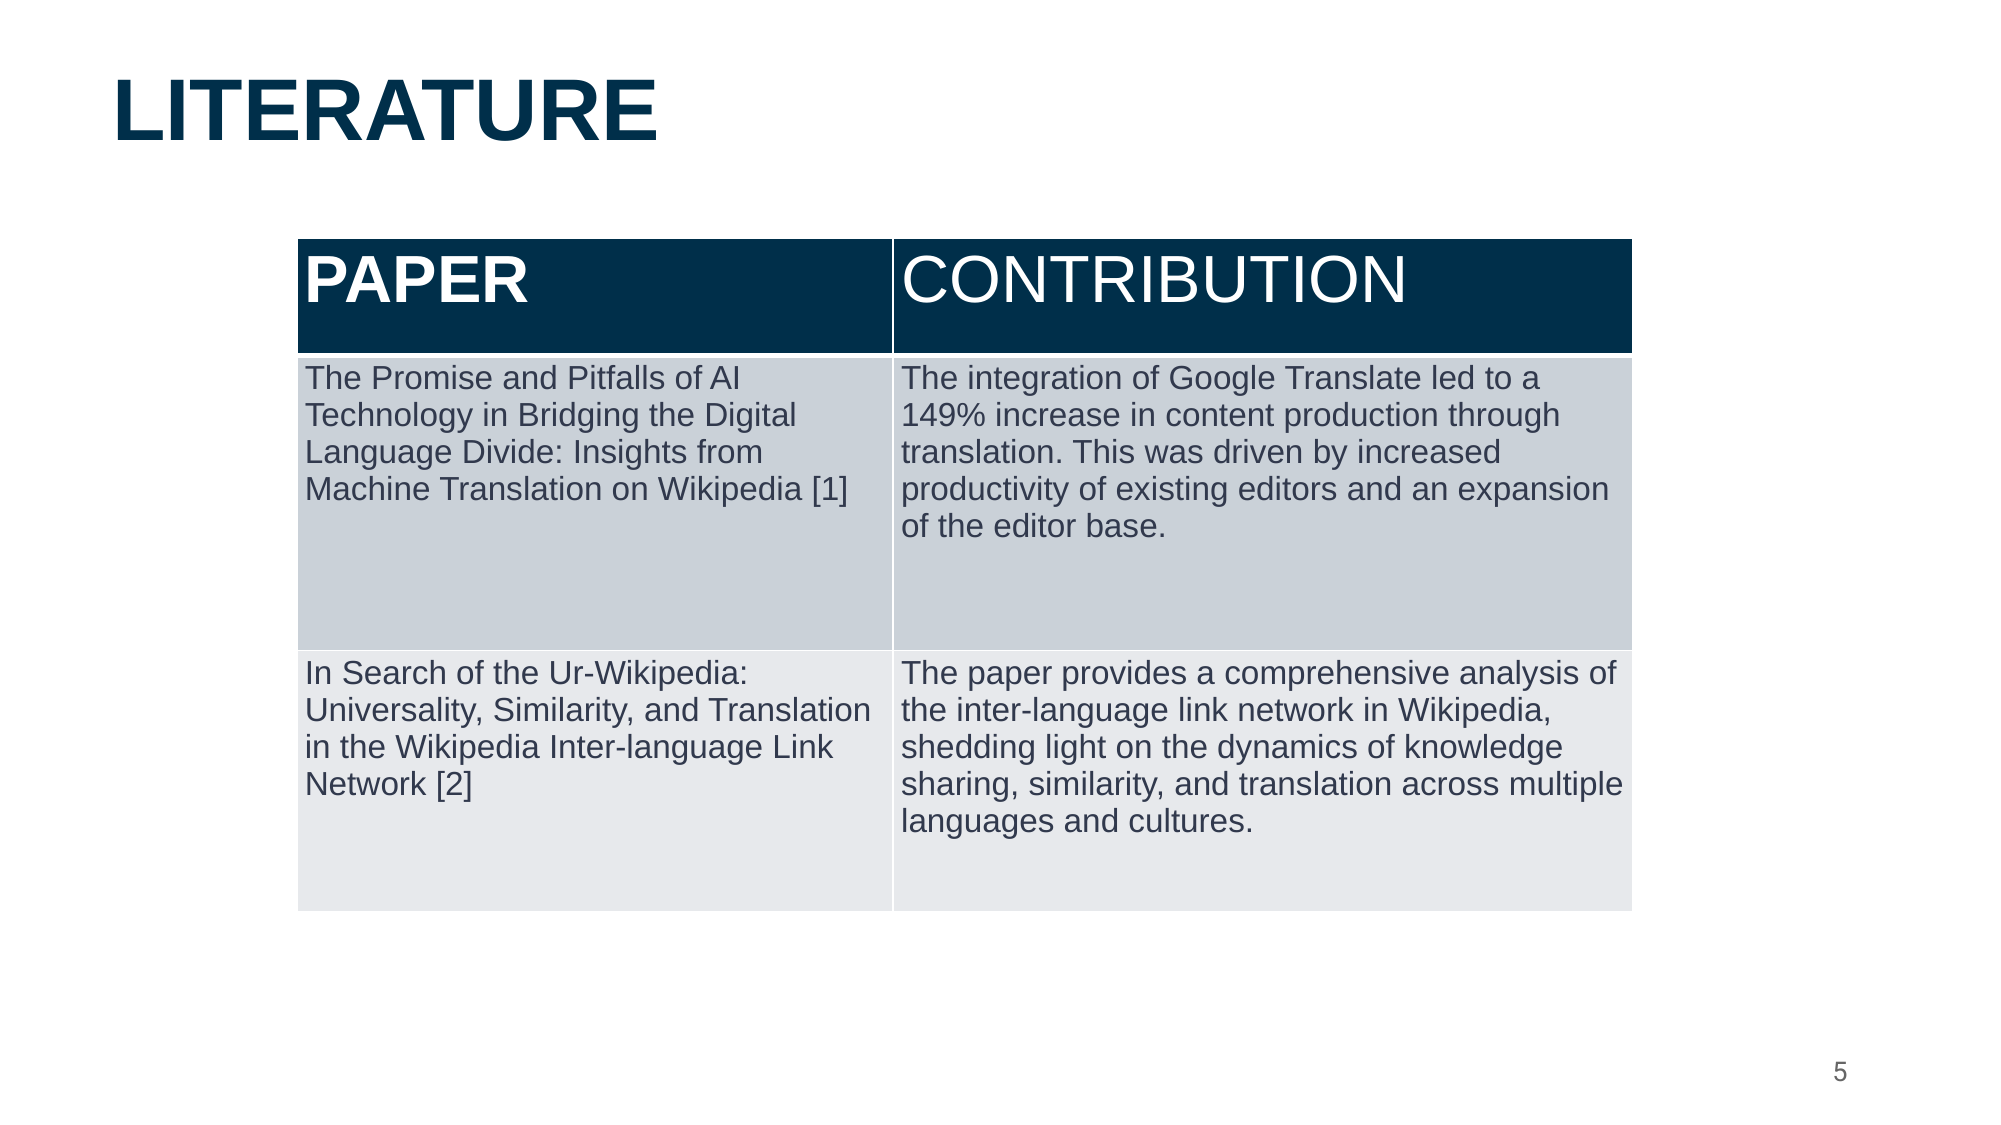

# LITERATURE

| PAPER | CONTRIBUTION |
| --- | --- |
| The Promise and Pitfalls of AI Technology in Bridging the Digital Language Divide: Insights from Machine Translation on Wikipedia [1] | The integration of Google Translate led to a 149% increase in content production through translation. This was driven by increased productivity of existing editors and an expansion of the editor base. |
| In Search of the Ur-Wikipedia: Universality, Similarity, and Translation in the Wikipedia Inter-language Link Network [2] | The paper provides a comprehensive analysis of the inter-language link network in Wikipedia, shedding light on the dynamics of knowledge sharing, similarity, and translation across multiple languages and cultures. |
5